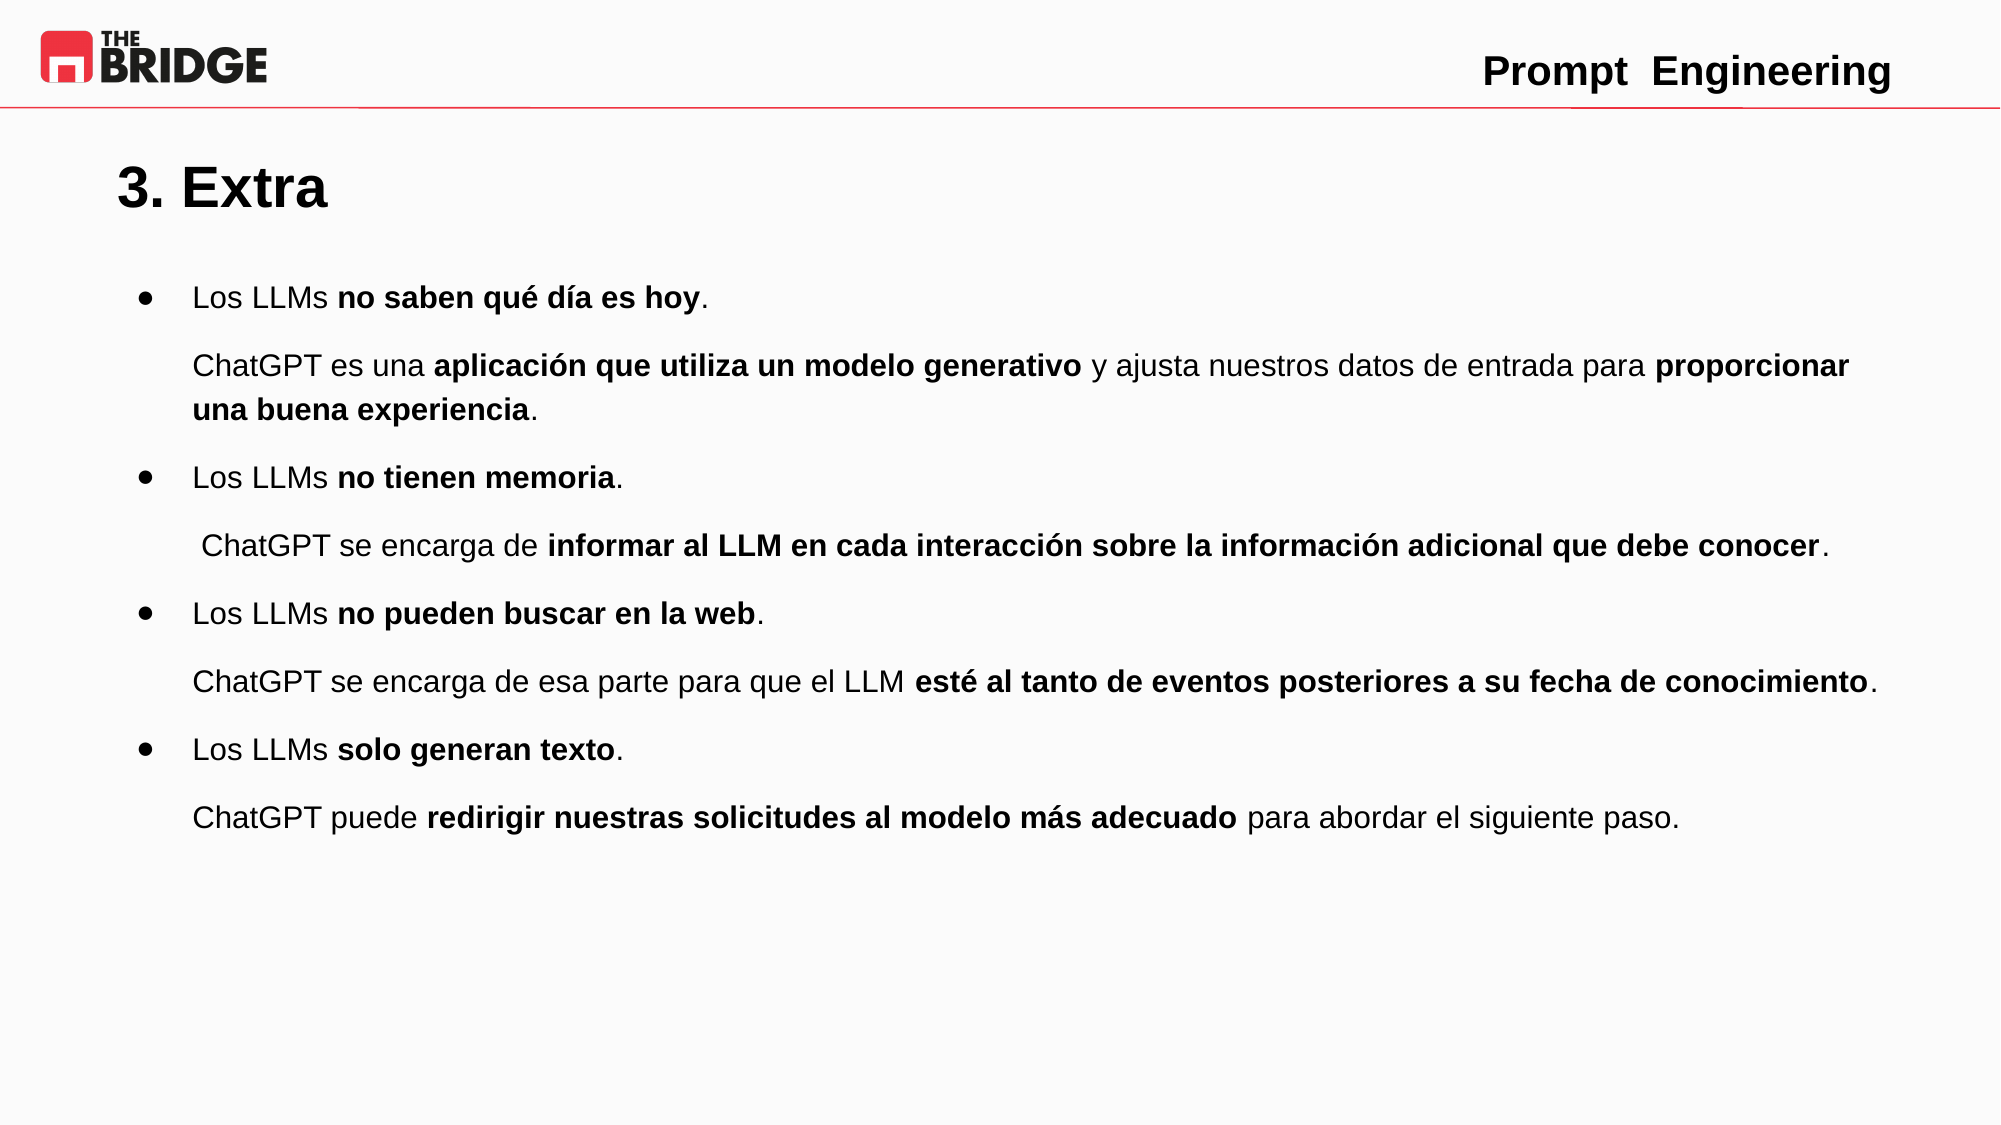

Prompt  Engineering
3. Extra
Los LLMs no saben qué día es hoy.
ChatGPT es una aplicación que utiliza un modelo generativo y ajusta nuestros datos de entrada para proporcionar una buena experiencia.
Los LLMs no tienen memoria.
 ChatGPT se encarga de informar al LLM en cada interacción sobre la información adicional que debe conocer.
Los LLMs no pueden buscar en la web.
ChatGPT se encarga de esa parte para que el LLM esté al tanto de eventos posteriores a su fecha de conocimiento.
Los LLMs solo generan texto.
ChatGPT puede redirigir nuestras solicitudes al modelo más adecuado para abordar el siguiente paso.